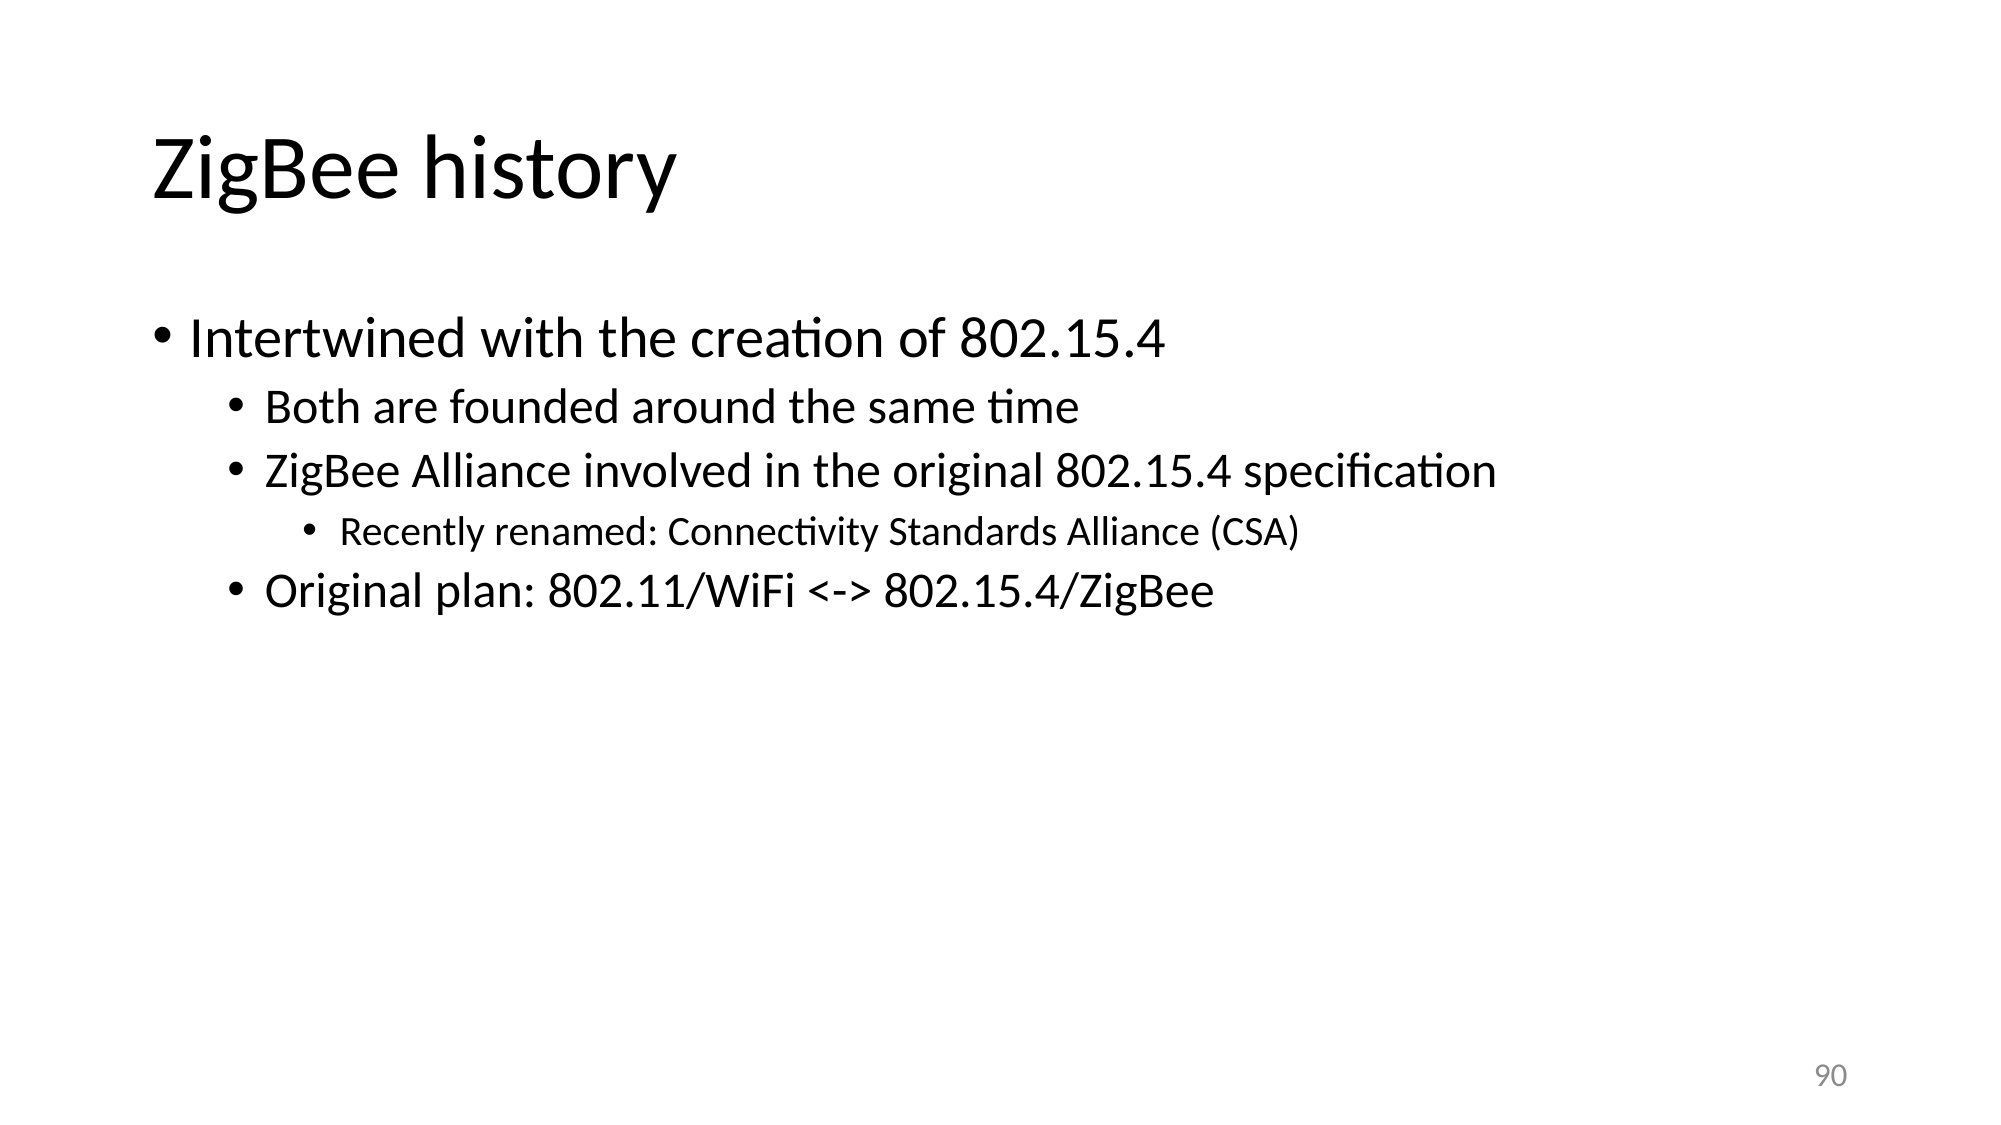

# ZigBee history
Intertwined with the creation of 802.15.4
Both are founded around the same time
ZigBee Alliance involved in the original 802.15.4 specification
Recently renamed: Connectivity Standards Alliance (CSA)
Original plan: 802.11/WiFi <-> 802.15.4/ZigBee

90